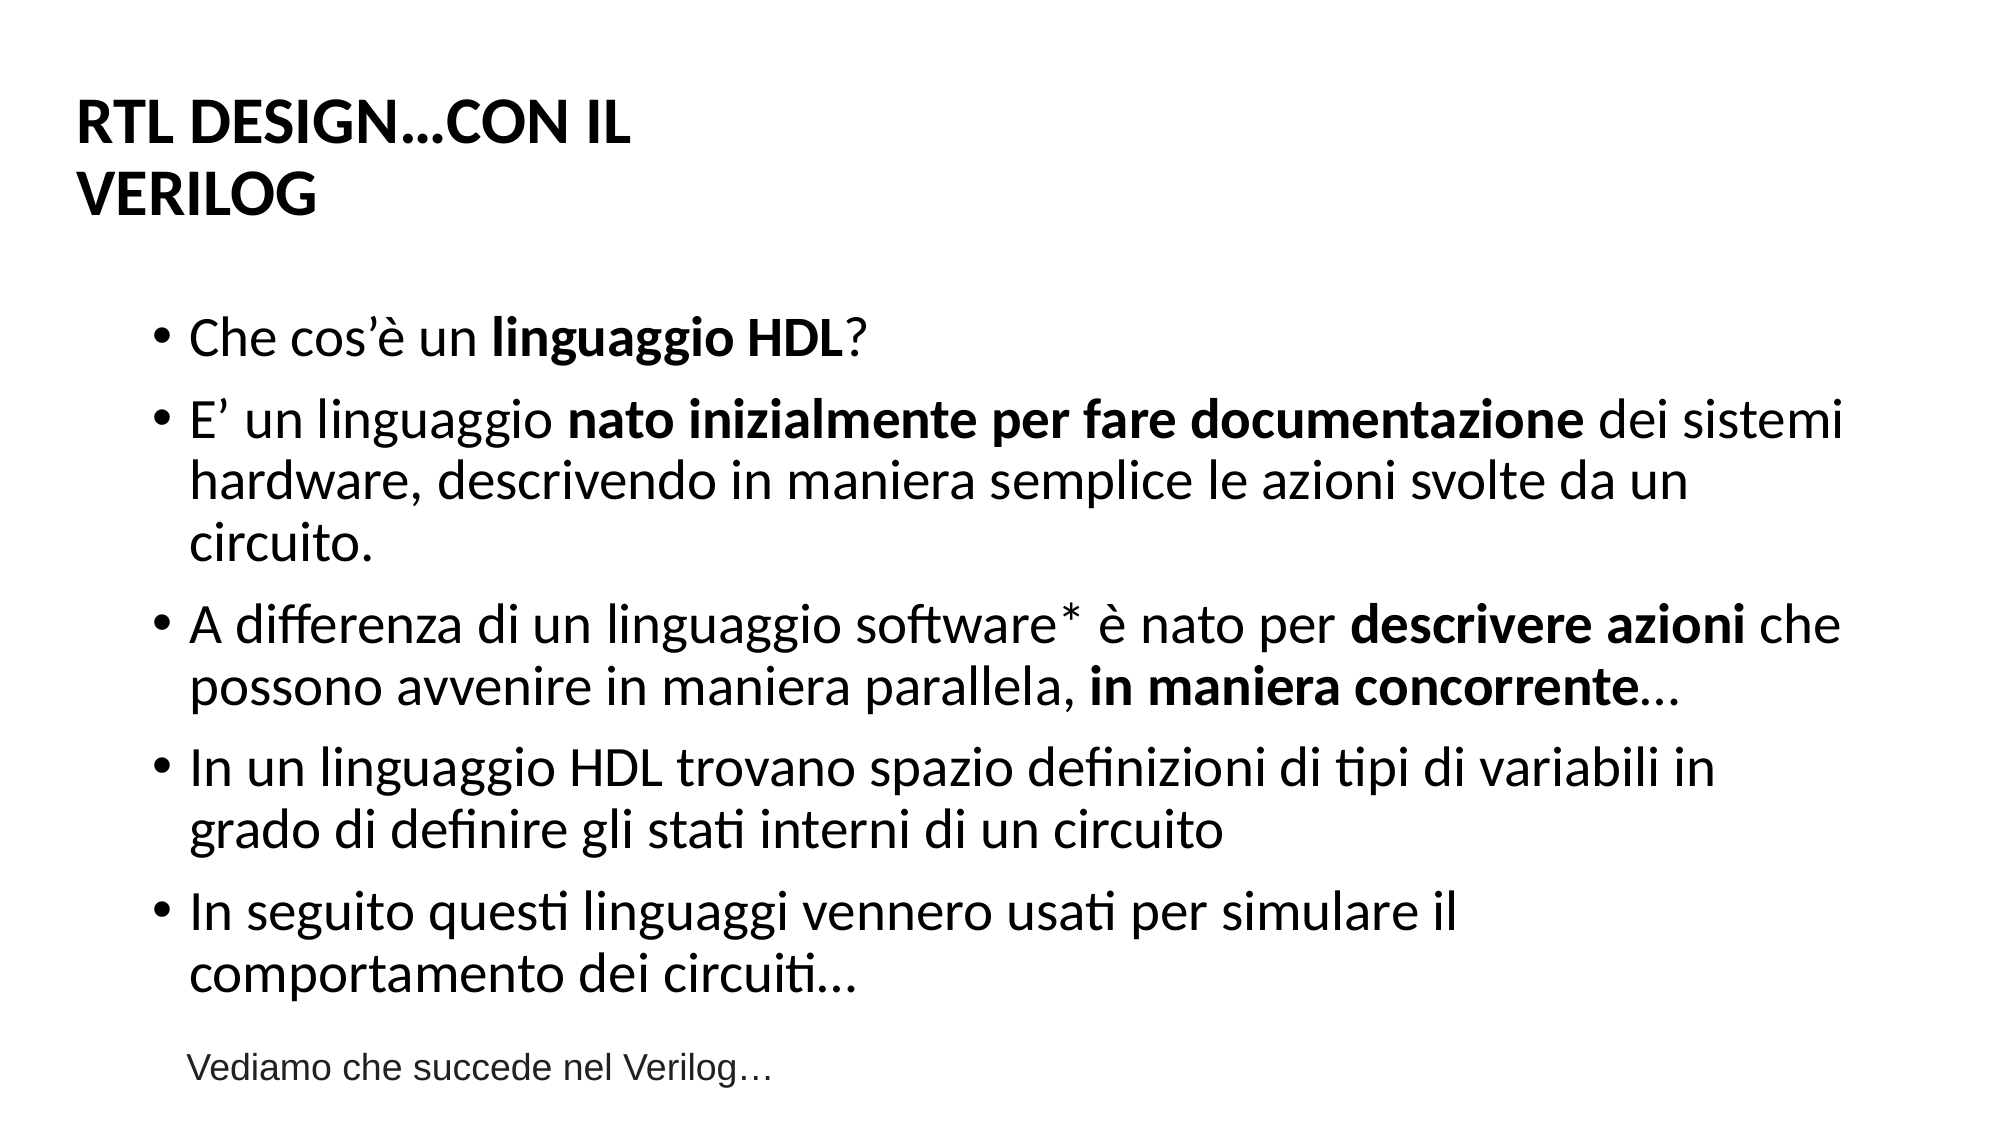

#
RTL design…con il Verilog
Che cos’è un linguaggio HDL?
E’ un linguaggio nato inizialmente per fare documentazione dei sistemi hardware, descrivendo in maniera semplice le azioni svolte da un circuito.
A differenza di un linguaggio software* è nato per descrivere azioni che possono avvenire in maniera parallela, in maniera concorrente…
In un linguaggio HDL trovano spazio definizioni di tipi di variabili in grado di definire gli stati interni di un circuito
In seguito questi linguaggi vennero usati per simulare il comportamento dei circuiti…
Vediamo che succede nel Verilog…